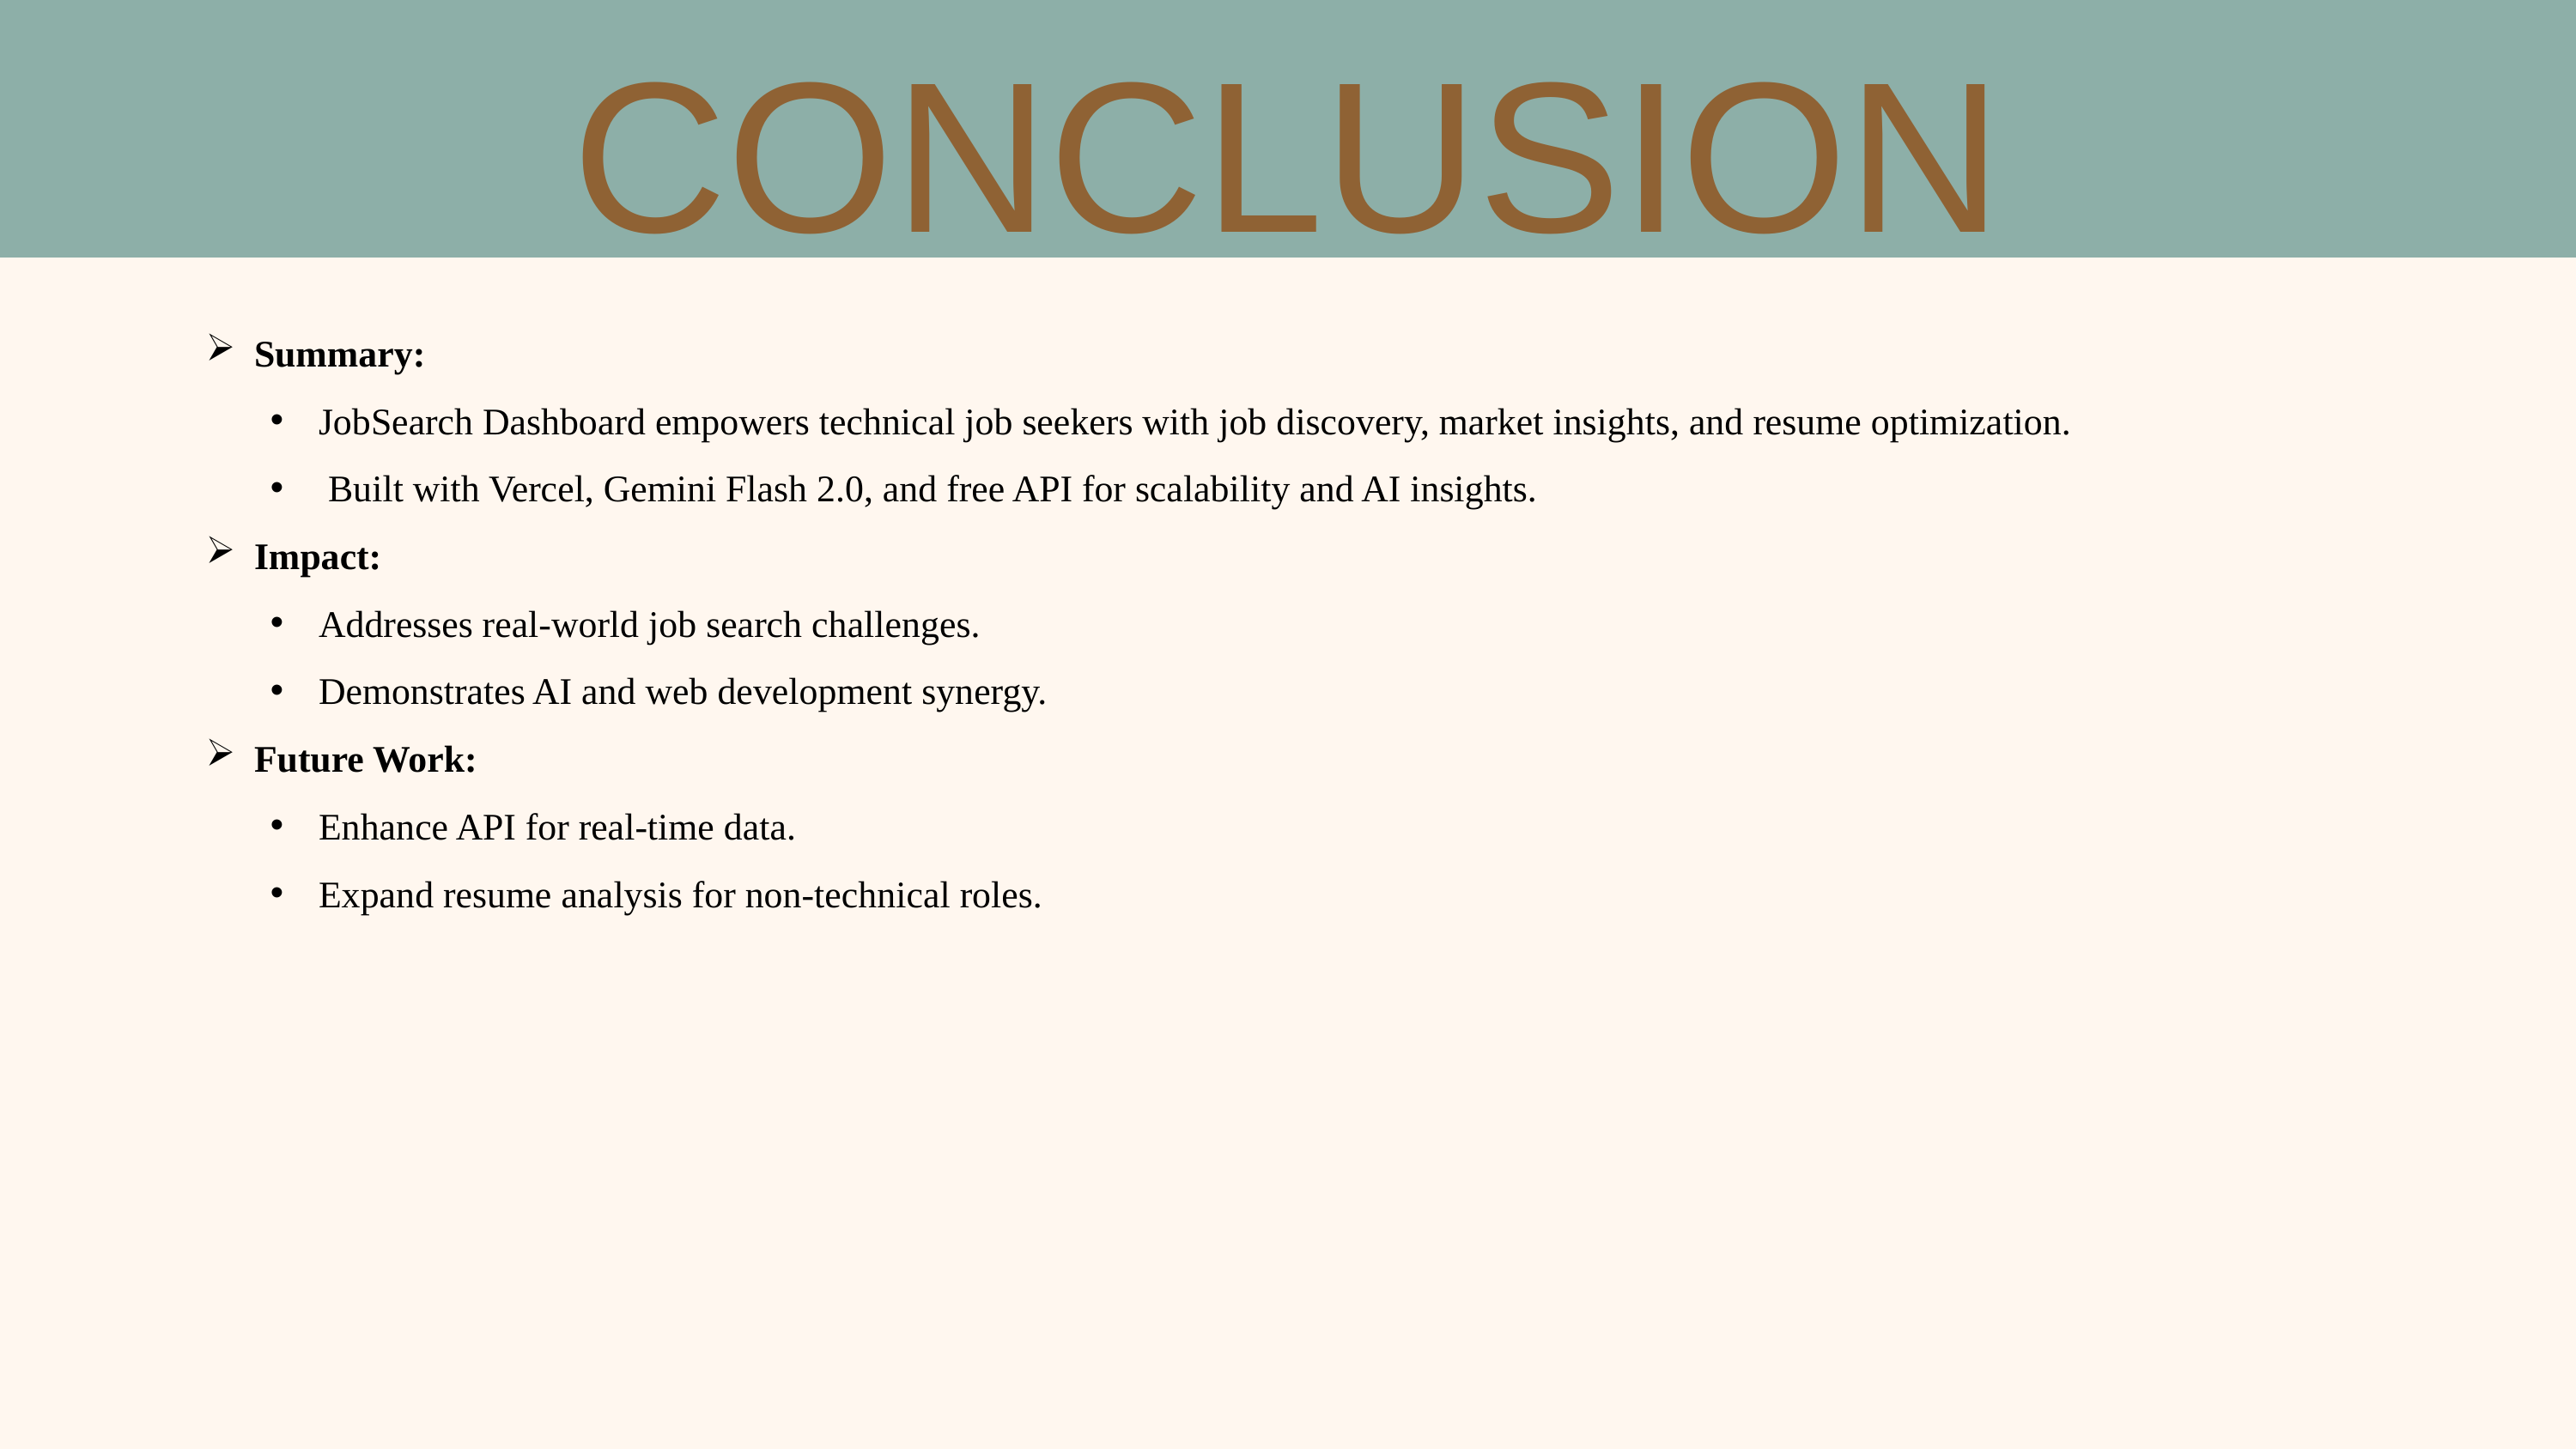

CONCLUSION
Summary:
JobSearch Dashboard empowers technical job seekers with job discovery, market insights, and resume optimization.
 Built with Vercel, Gemini Flash 2.0, and free API for scalability and AI insights.
Impact:
Addresses real-world job search challenges.
Demonstrates AI and web development synergy.
Future Work:
Enhance API for real-time data.
Expand resume analysis for non-technical roles.